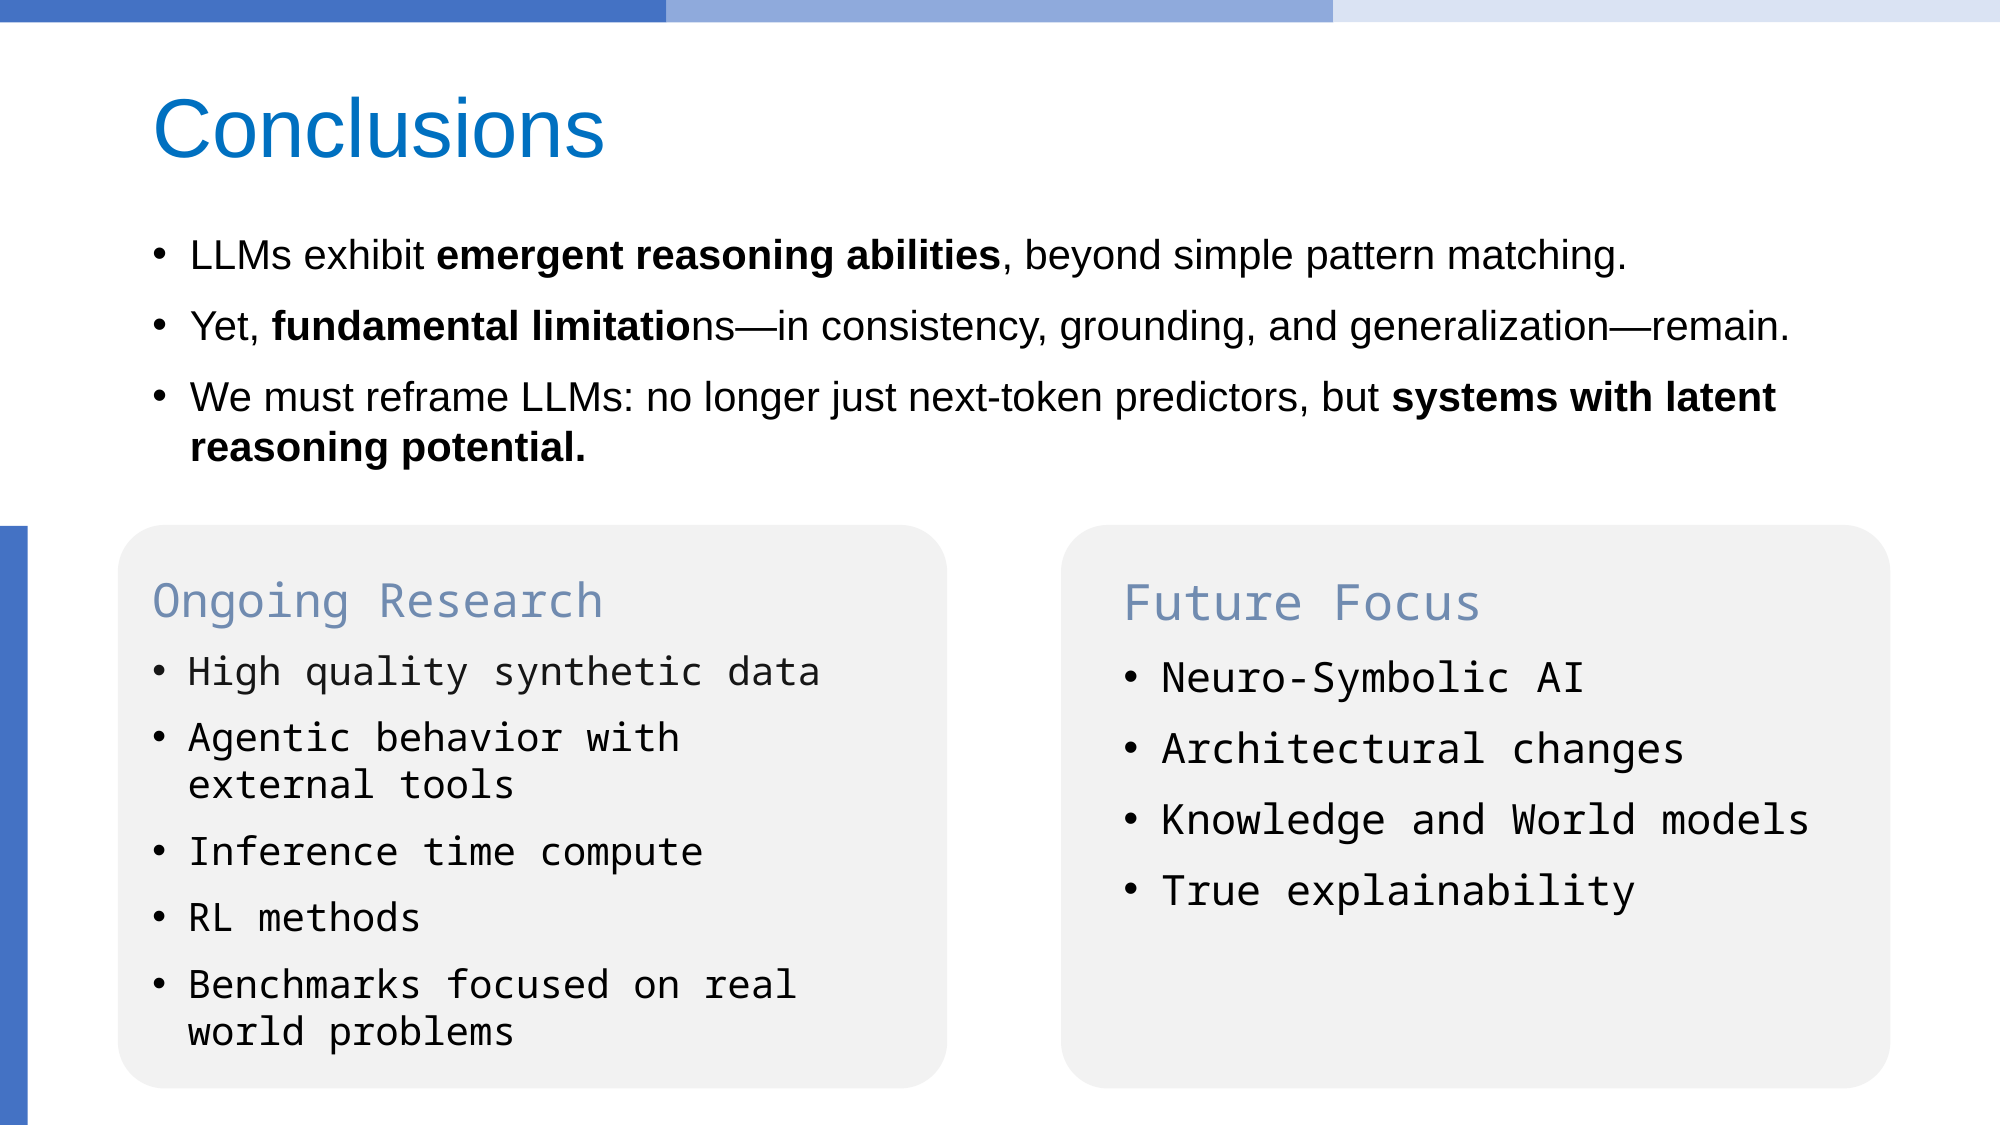

# Conclusions
LLMs exhibit emergent reasoning abilities, beyond simple pattern matching.
Yet, fundamental limitations—in consistency, grounding, and generalization—remain.
We must reframe LLMs: no longer just next-token predictors, but systems with latent reasoning potential.

Ongoing Research
High quality synthetic data
Agentic behavior with external tools
Inference time compute
RL methods
Benchmarks focused on real world problems
Future Focus
Neuro-Symbolic AI
Architectural changes
Knowledge and World models
True explainability